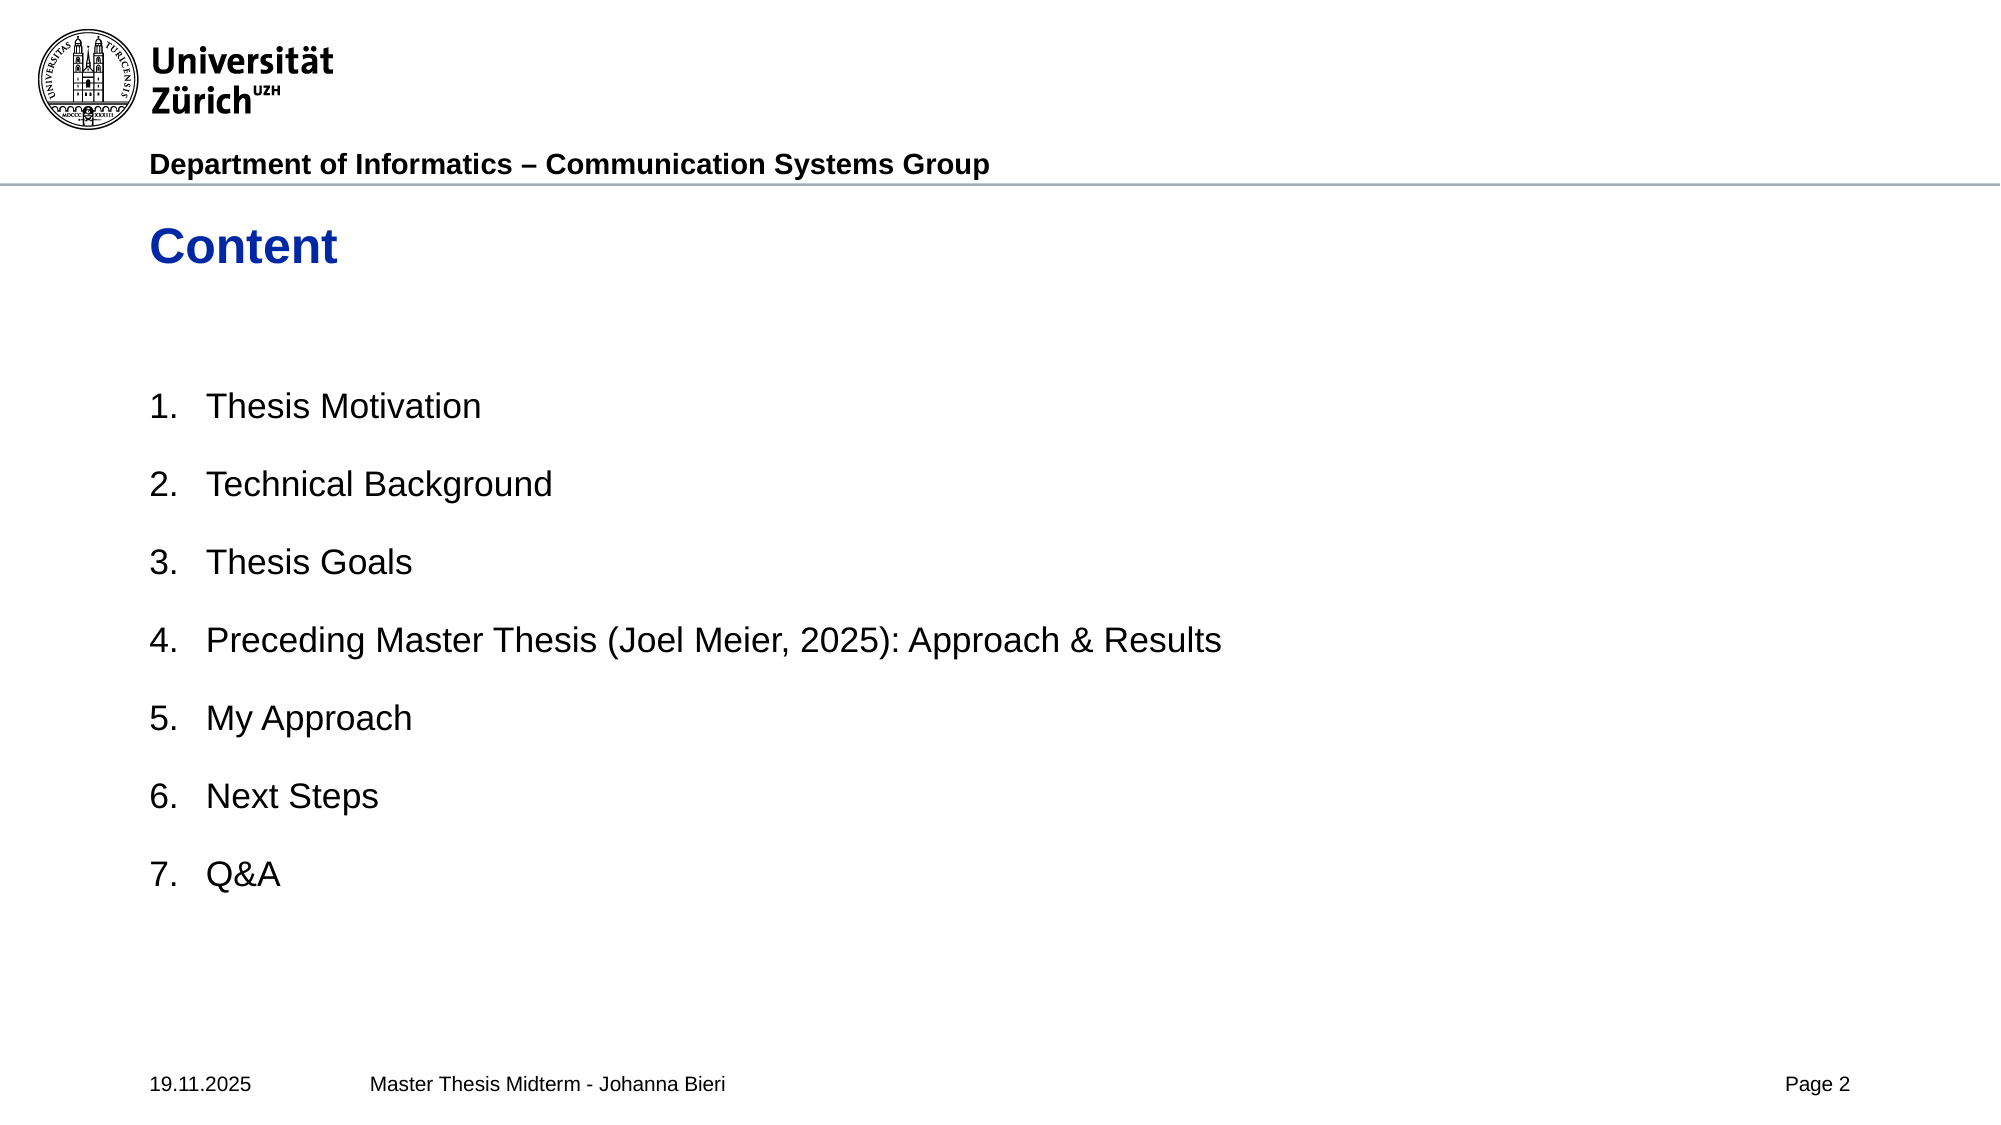

# Content
Thesis Motivation
Technical Background
Thesis Goals
Preceding Master Thesis (Joel Meier, 2025): Approach & Results
My Approach
Next Steps
Q&A

19.11.2025
Master Thesis Midterm - Johanna Bieri
Page 2